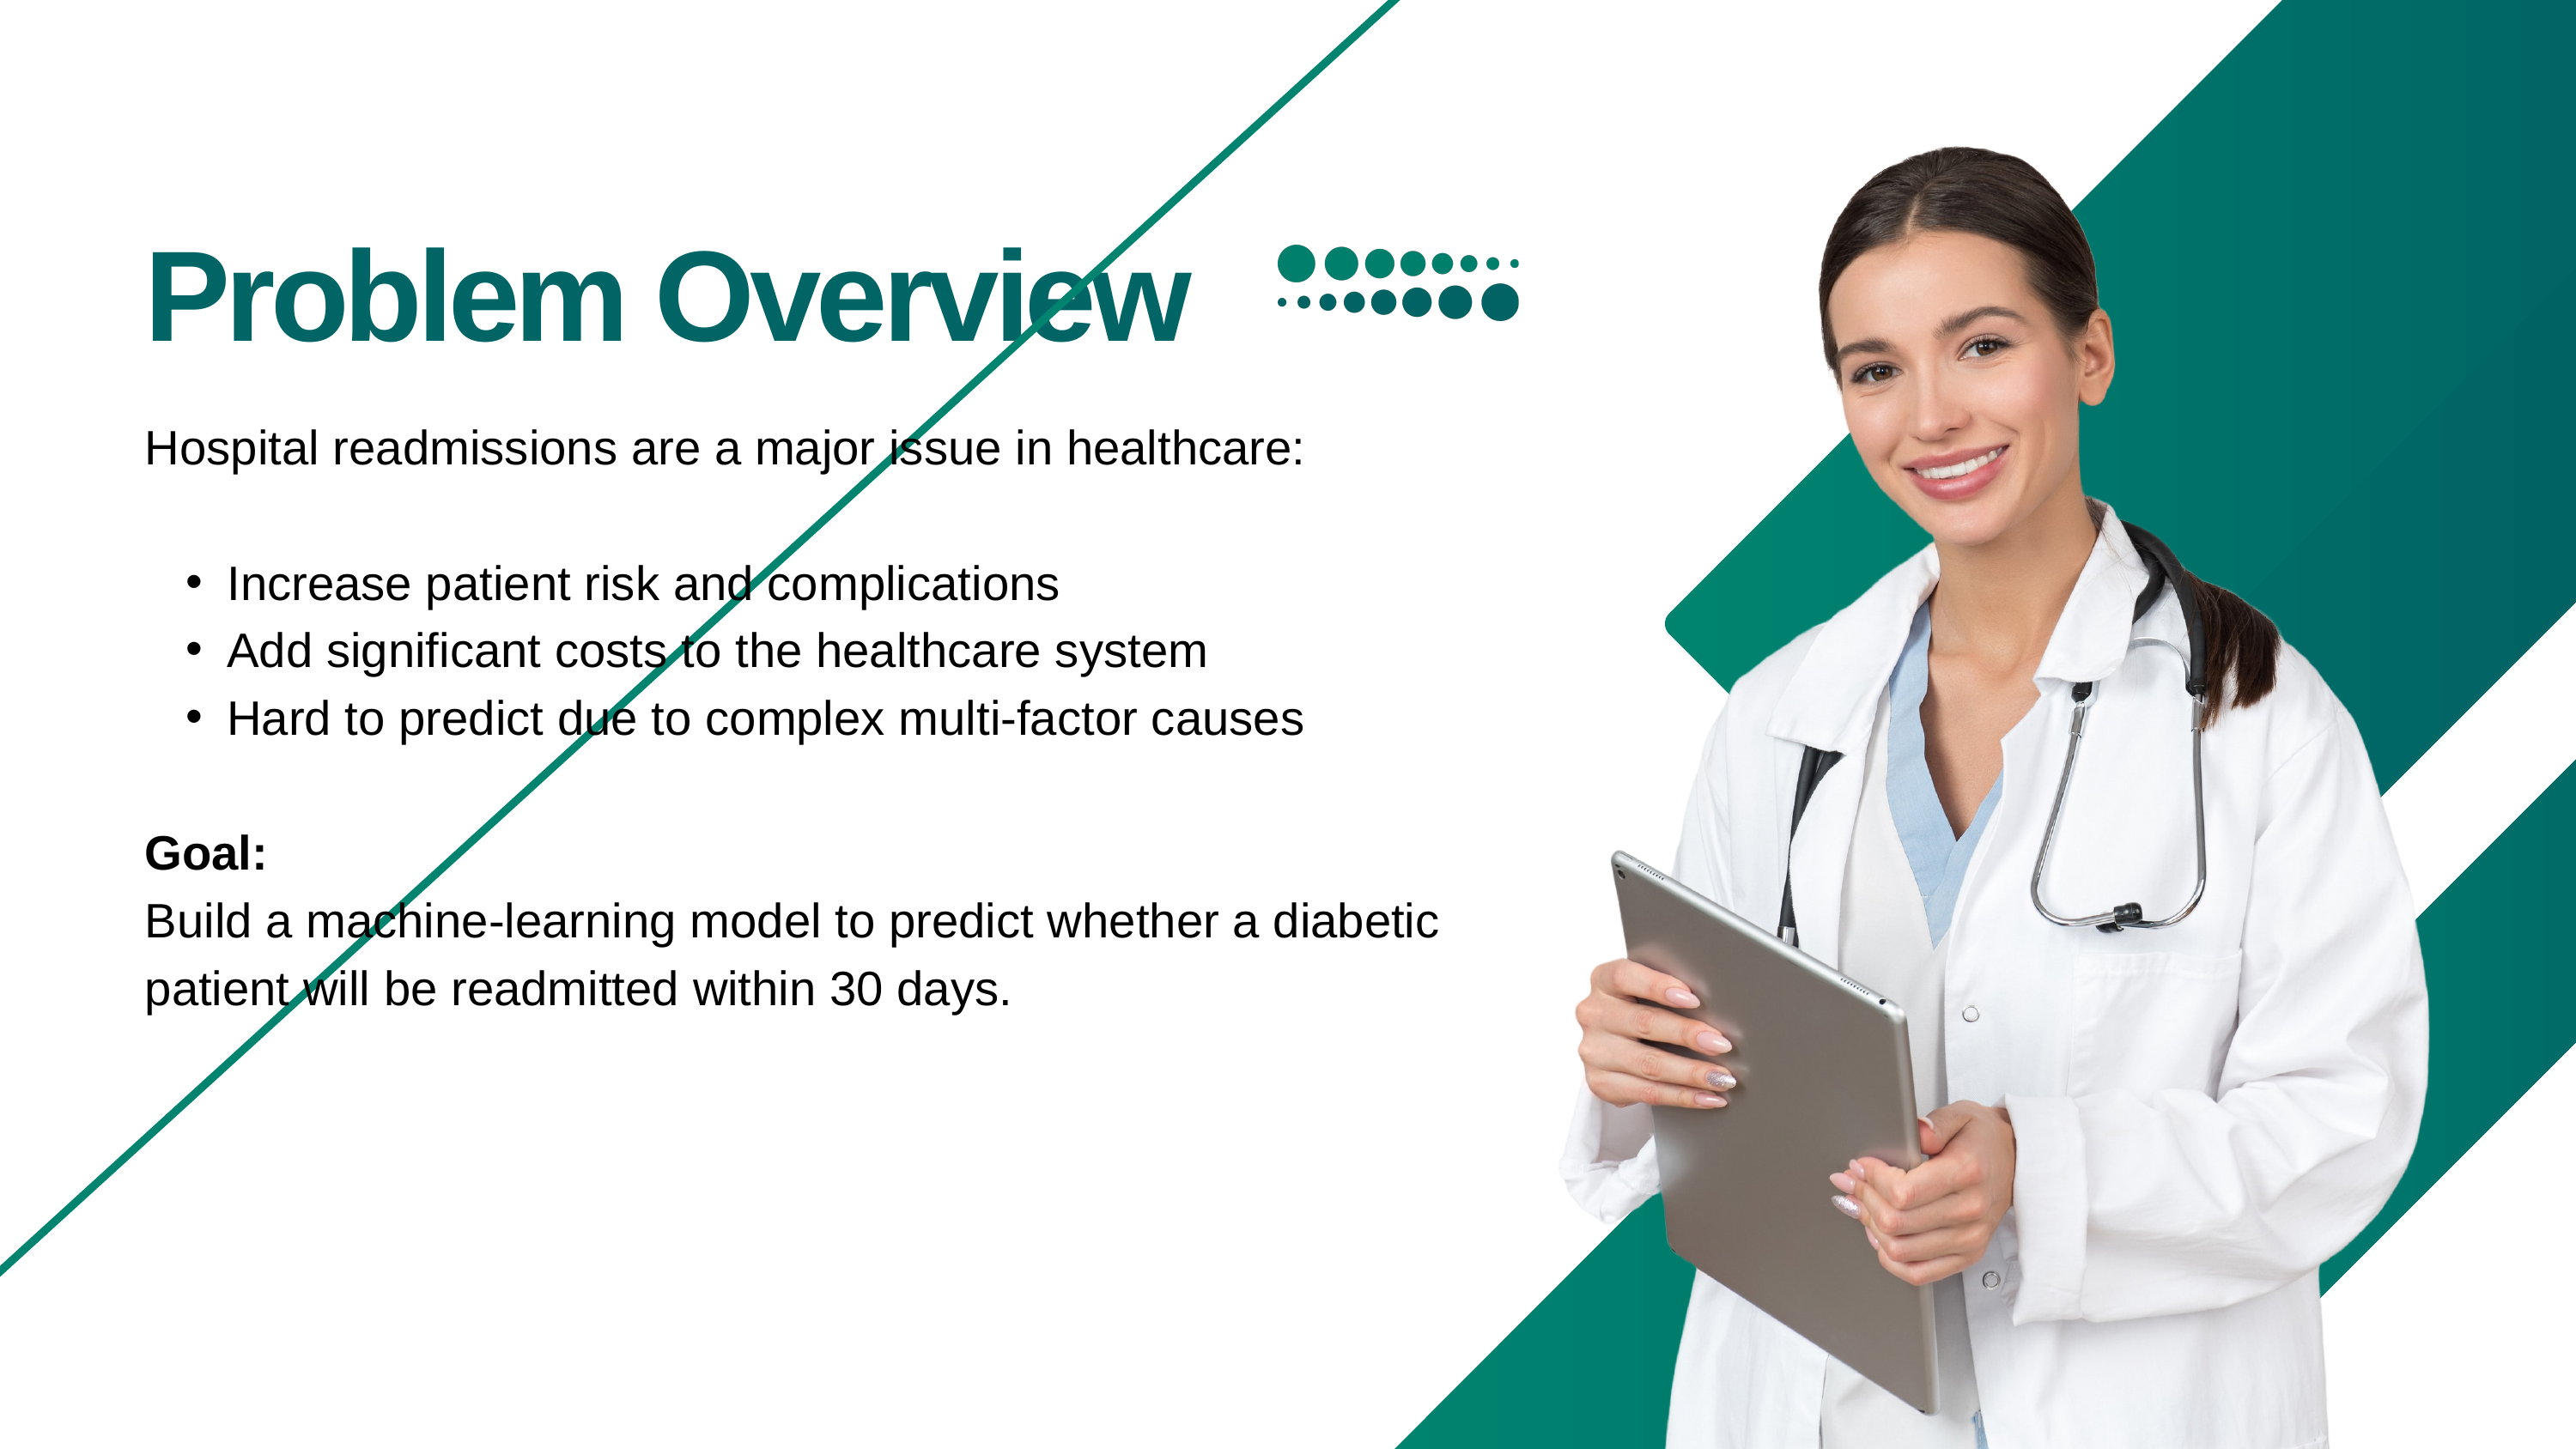

Problem Overview

Hospital readmissions are a major issue in healthcare:

Increase patient risk and complications
Add significant costs to the healthcare system
Hard to predict due to complex multi-factor causes

Goal:
Build a machine-learning model to predict whether a diabetic patient will be readmitted within 30 days.